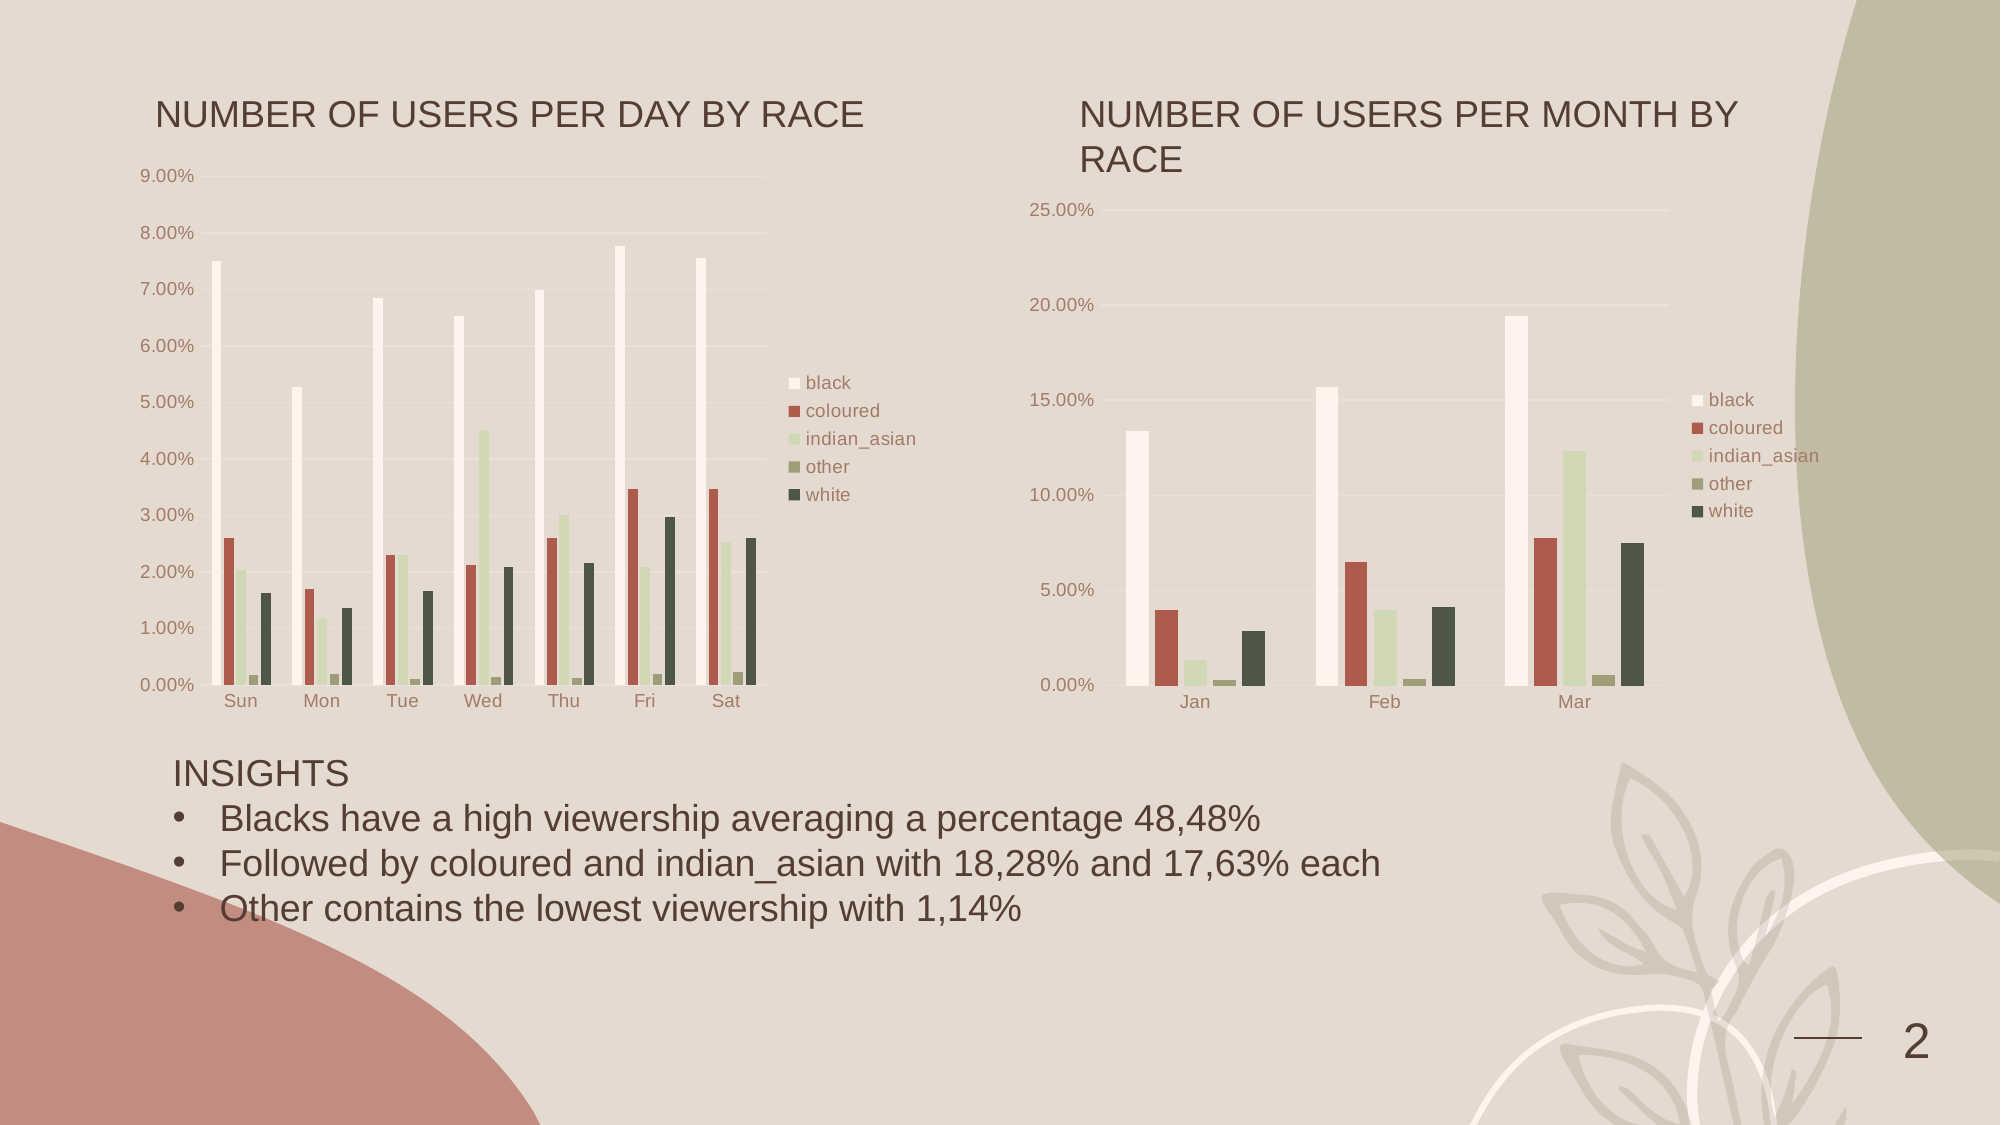

NUMBER OF USERS PER DAY BY RACE
NUMBER OF USERS PER MONTH BY RACE

### Chart

| Category | black | coloured | indian_asian | other | white |
|---|---|---|---|---|---|
| Sun | 0.07500279861188851 | 0.02608306280085078 | 0.02037389454830404 | 0.0016791671331019813 | 0.016231948953319152 |
| Mon | 0.05283779245494235 | 0.01701556028210008 | 0.011642225456173739 | 0.0019030560841822456 | 0.013545281540355983 |
| Tue | 0.06851001903056084 | 0.023060561961267212 | 0.023060561961267212 | 0.001119444755401321 | 0.016679726855479683 |
| Wed | 0.06526362923989701 | 0.021157505877084967 | 0.04511362364267323 | 0.0013433337064815852 | 0.02082167245046457 |
| Thu | 0.06996529721258256 | 0.02608306280085078 | 0.030001119444755402 | 0.001231389230941453 | 0.021605283779245494 |
| Fri | 0.07768946602485167 | 0.03470278741744095 | 0.02082167245046457 | 0.0019030560841822456 | 0.029777230493675137 |
| Sat | 0.07556252098958917 | 0.03470278741744095 | 0.025299451472069853 | 0.002238889510802642 | 0.025971118325310644 |

### Chart

| Category | black | coloured | indian_asian | other | white |
|---|---|---|---|---|---|
| Jan | 0.13388559274599798 | 0.03996417776782716 | 0.01332139258927572 | 0.0026866674129631704 | 0.028433896787193554 |
| Feb | 0.15683421023172506 | 0.06515168476435688 | 0.03951639986566663 | 0.0033583342662039627 | 0.04130751147430874 |
| Mar | 0.19411172058658904 | 0.07768946602485167 | 0.1234747565207657 | 0.005373334825926341 | 0.07489085413634837 |
INSIGHTS
Blacks have a high viewership averaging a percentage 48,48%
Followed by coloured and indian_asian with 18,28% and 17,63% each
Other contains the lowest viewership with 1,14%

2